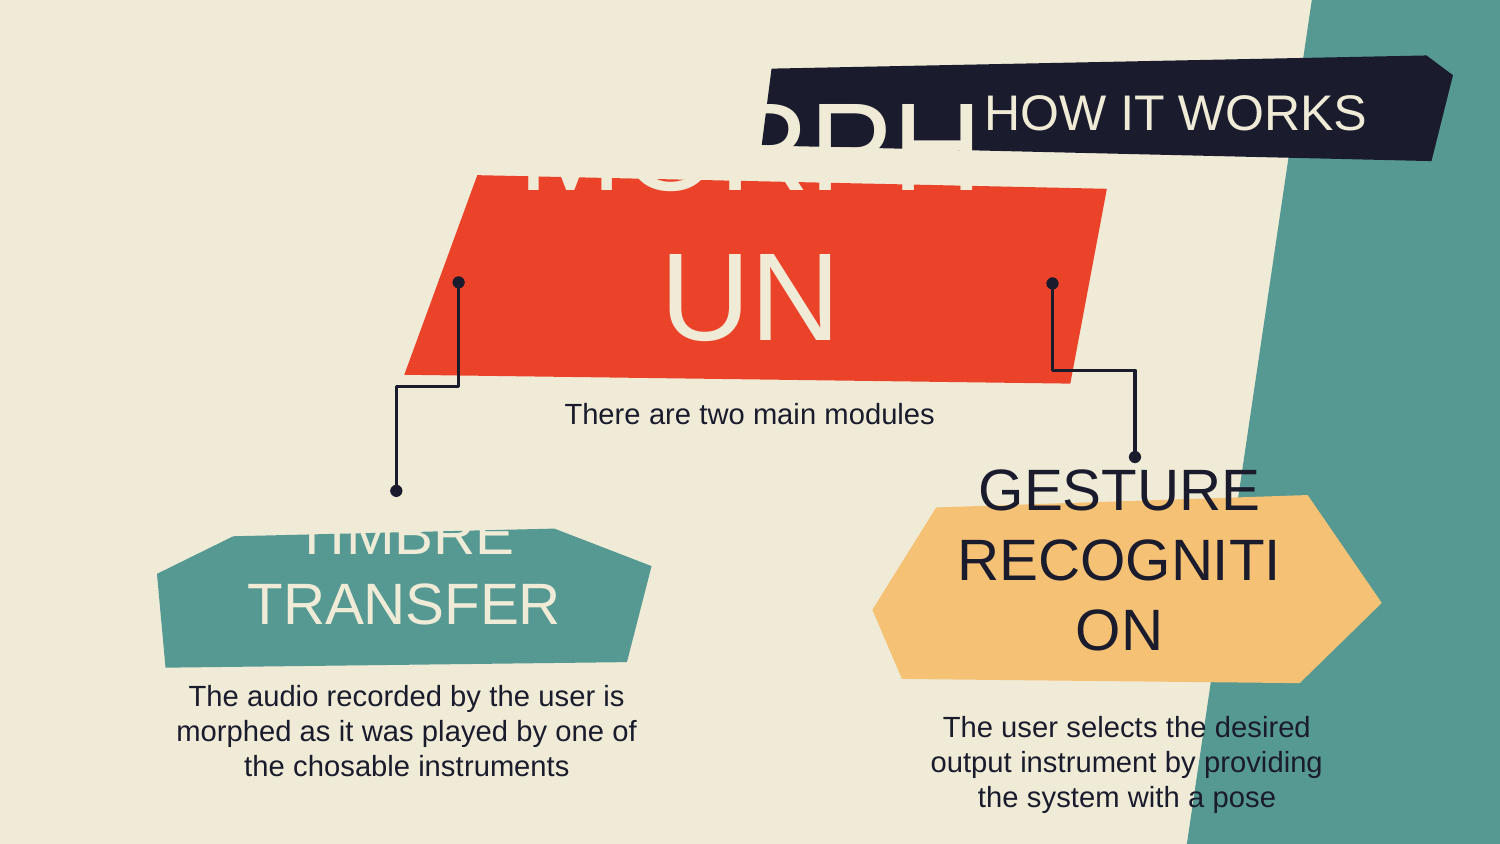

HOW IT WORKS

# MORPHUN
There are two main modules

TIMBRE TRANSFER

GESTURE RECOGNITION
The audio recorded by the user is morphed as it was played by one of the chosable instruments
The user selects the desired output instrument by providing the system with a pose